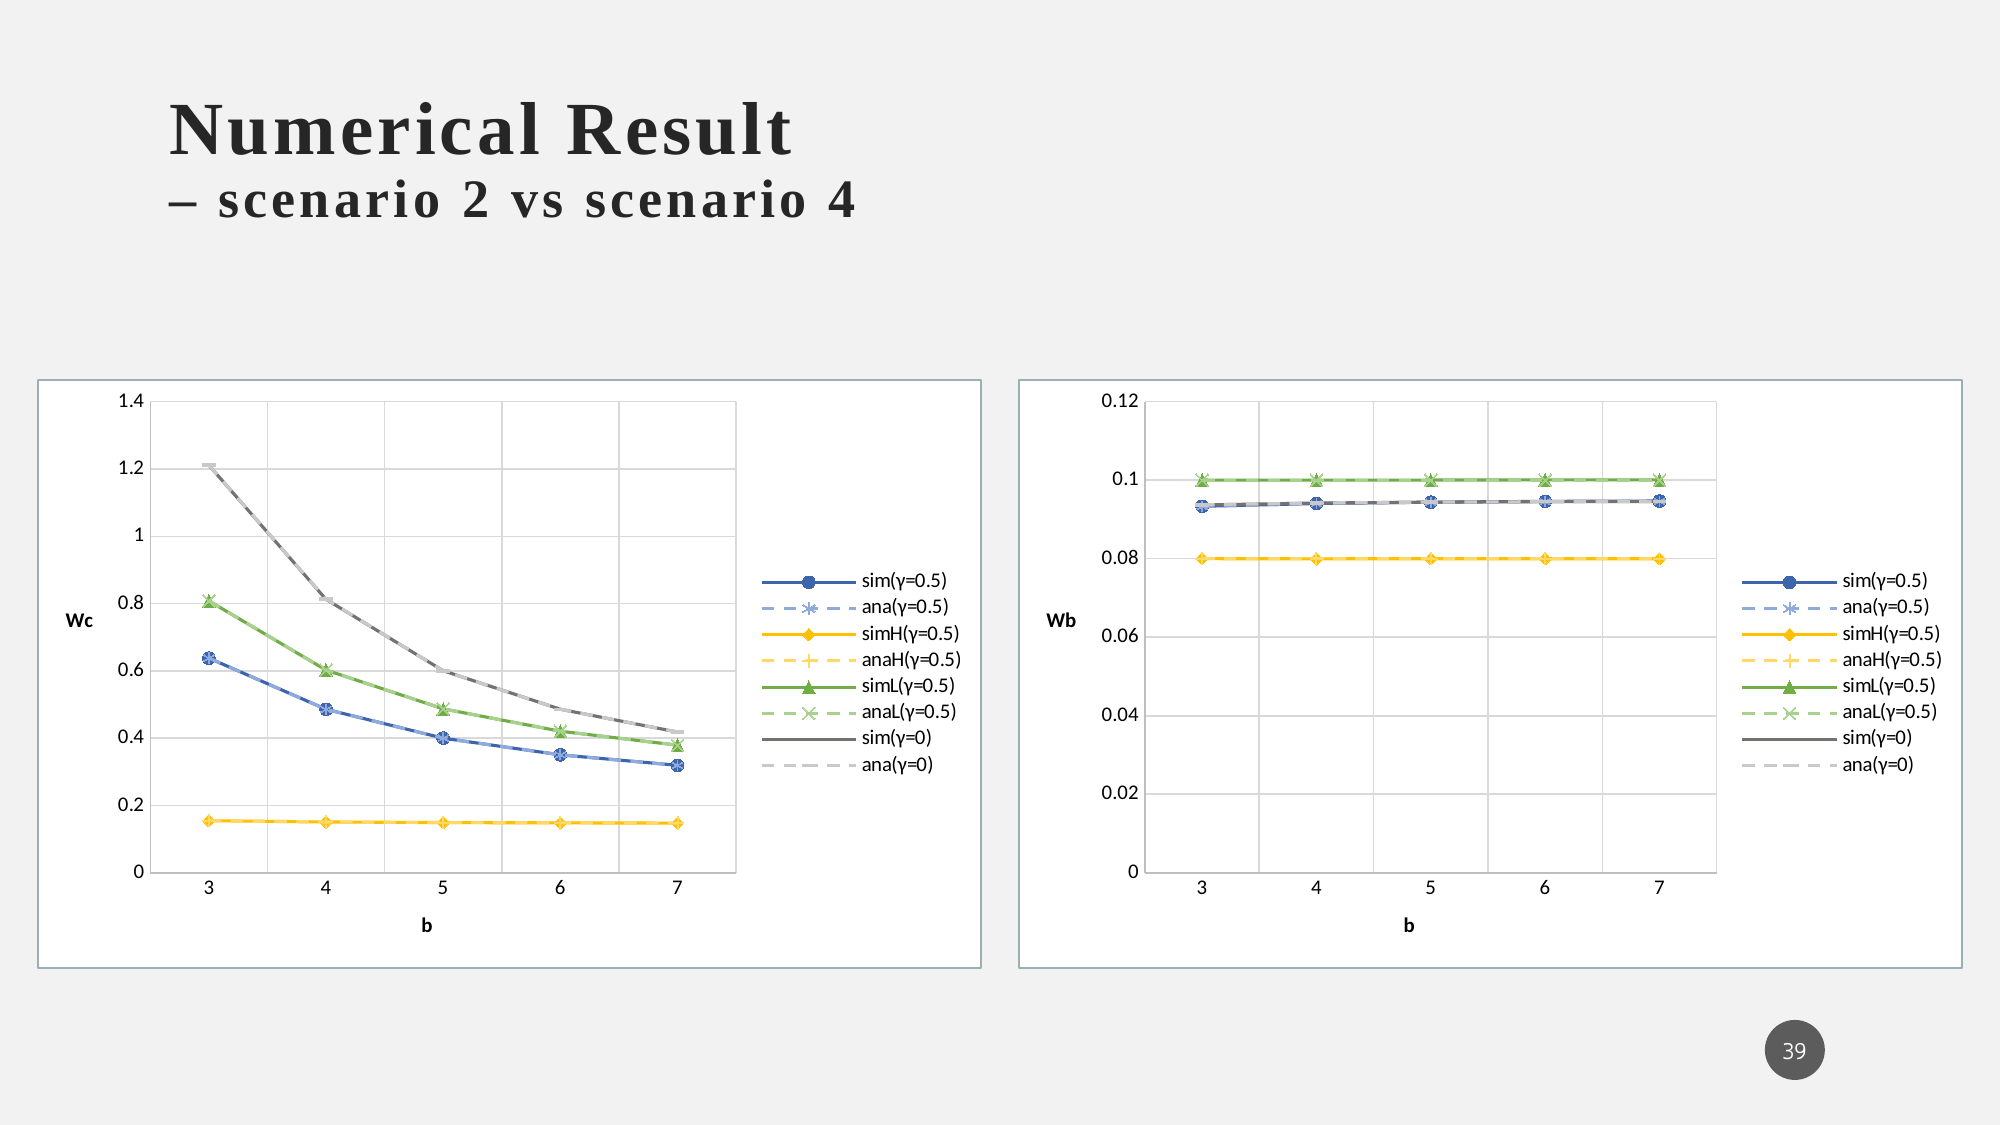

# Numerical Result – scenario 2 vs scenario 4

### Chart

| Category | sim(γ=0.5) | ana(γ=0.5) | simH(γ=0.5) | anaH(γ=0.5) | simL(γ=0.5) | anaL(γ=0.5) | sim(γ=0) | ana(γ=0) |
|---|---|---|---|---|---|---|---|---|
| 3 | 0.637788 | 0.638055 | 0.154824 | 0.154836 | 0.807898 | 0.808307 | 1.21104 | 1.21146 |
| 4 | 0.48587 | 0.48576 | 0.150776 | 0.15076 | 0.602524 | 0.602331 | 0.812745 | 0.813419 |
| 5 | 0.400056 | 0.400092 | 0.149032 | 0.149013 | 0.487038 | 0.48708 | 0.600354 | 0.600157 |
| 6 | 0.350503 | 0.350465 | 0.148174 | 0.148157 | 0.420675 | 0.4206 | 0.485877 | 0.485887 |
| 7 | 0.319384 | 0.319304 | 0.147557 | 0.147578 | 0.379222 | 0.379081 | 0.418205 | 0.418305 |

### Chart

| Category | sim(γ=0.5) | ana(γ=0.5) | simH(γ=0.5) | anaH(γ=0.5) | simL(γ=0.5) | anaL(γ=0.5) | sim(γ=0) | ana(γ=0) |
|---|---|---|---|---|---|---|---|---|
| 3 | 0.0933649 | 0.0933354 | 0.0800147 | 0.08 | 0.100033 | 0.0999998 | 0.0936941 | 0.0937247 |
| 4 | 0.0940558 | 0.0940562 | 0.0799773 | 0.08 | 0.100012 | 0.1 | 0.0941807 | 0.0941935 |
| 5 | 0.0944065 | 0.0943912 | 0.0799991 | 0.08 | 0.100023 | 0.1 | 0.0943917 | 0.0944206 |
| 6 | 0.0945996 | 0.0945566 | 0.0799836 | 0.08 | 0.100068 | 0.1 | 0.0945396 | 0.0945171 |
| 7 | 0.0946907 | 0.0946401 | 0.0799903 | 0.08 | 0.100076 | 0.1 | 0.094559 | 0.0945497 |
39